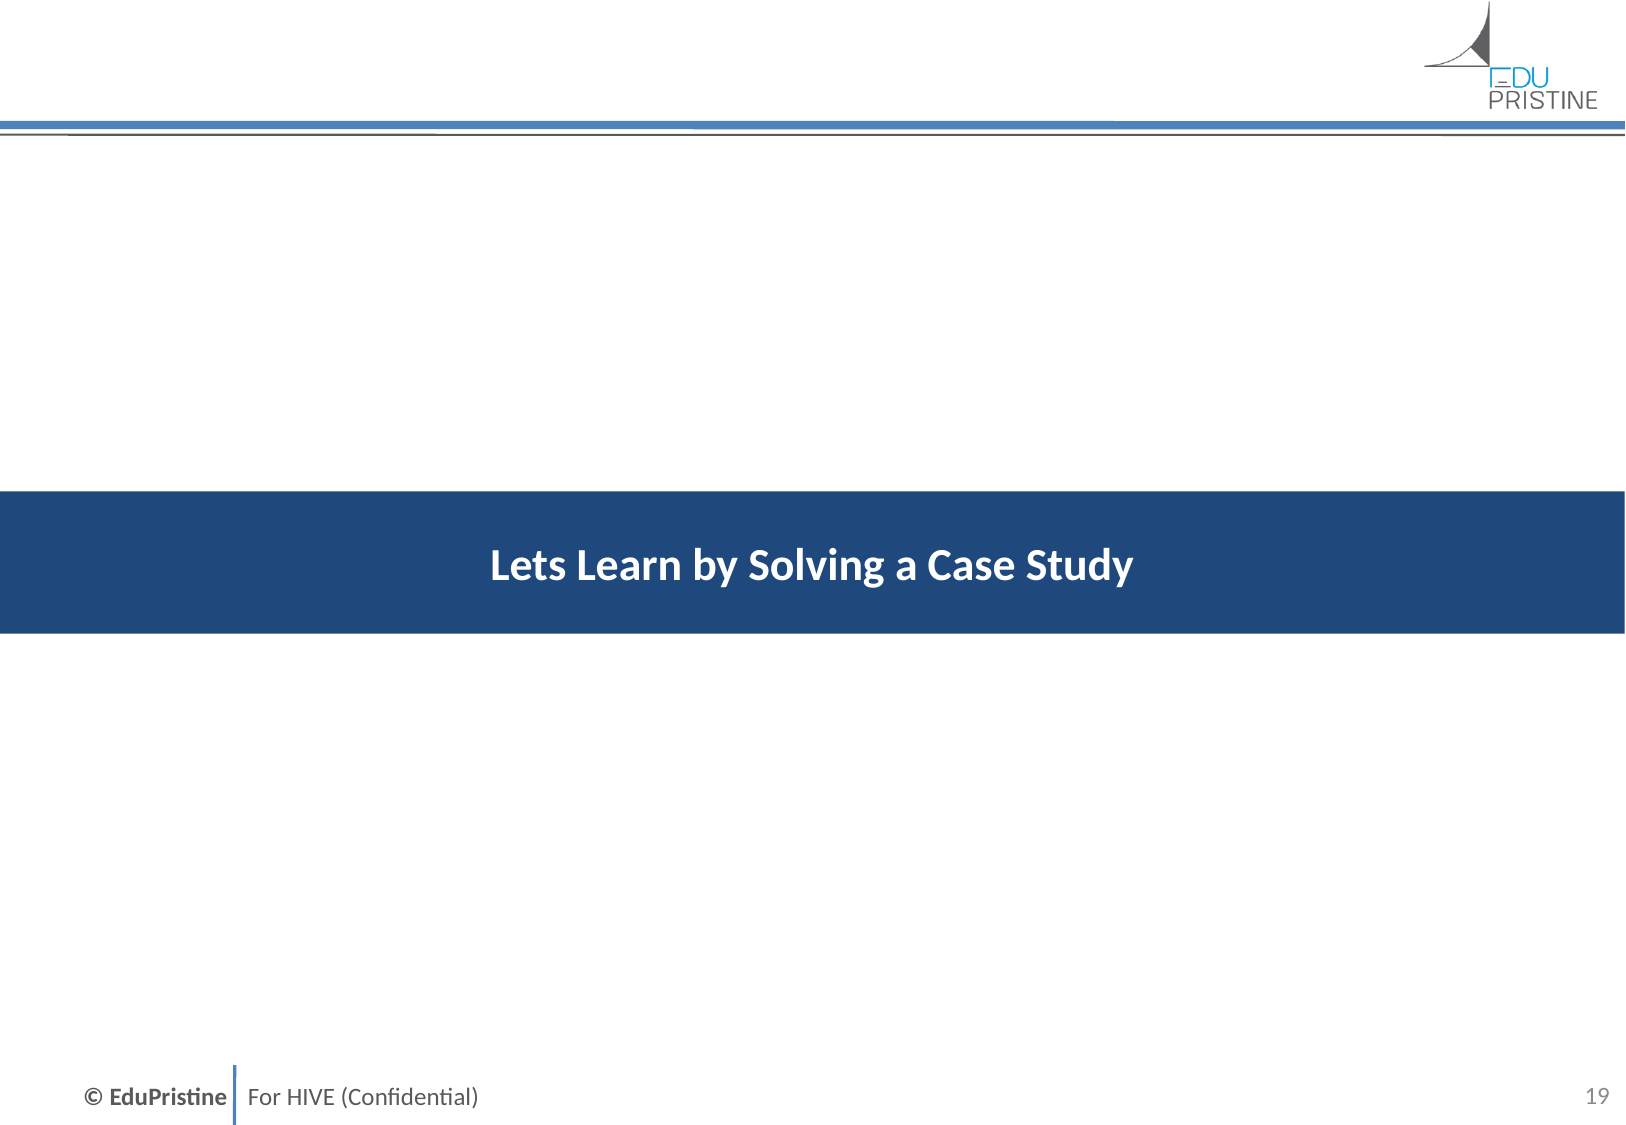

Lets Learn by Solving a Case Study
19